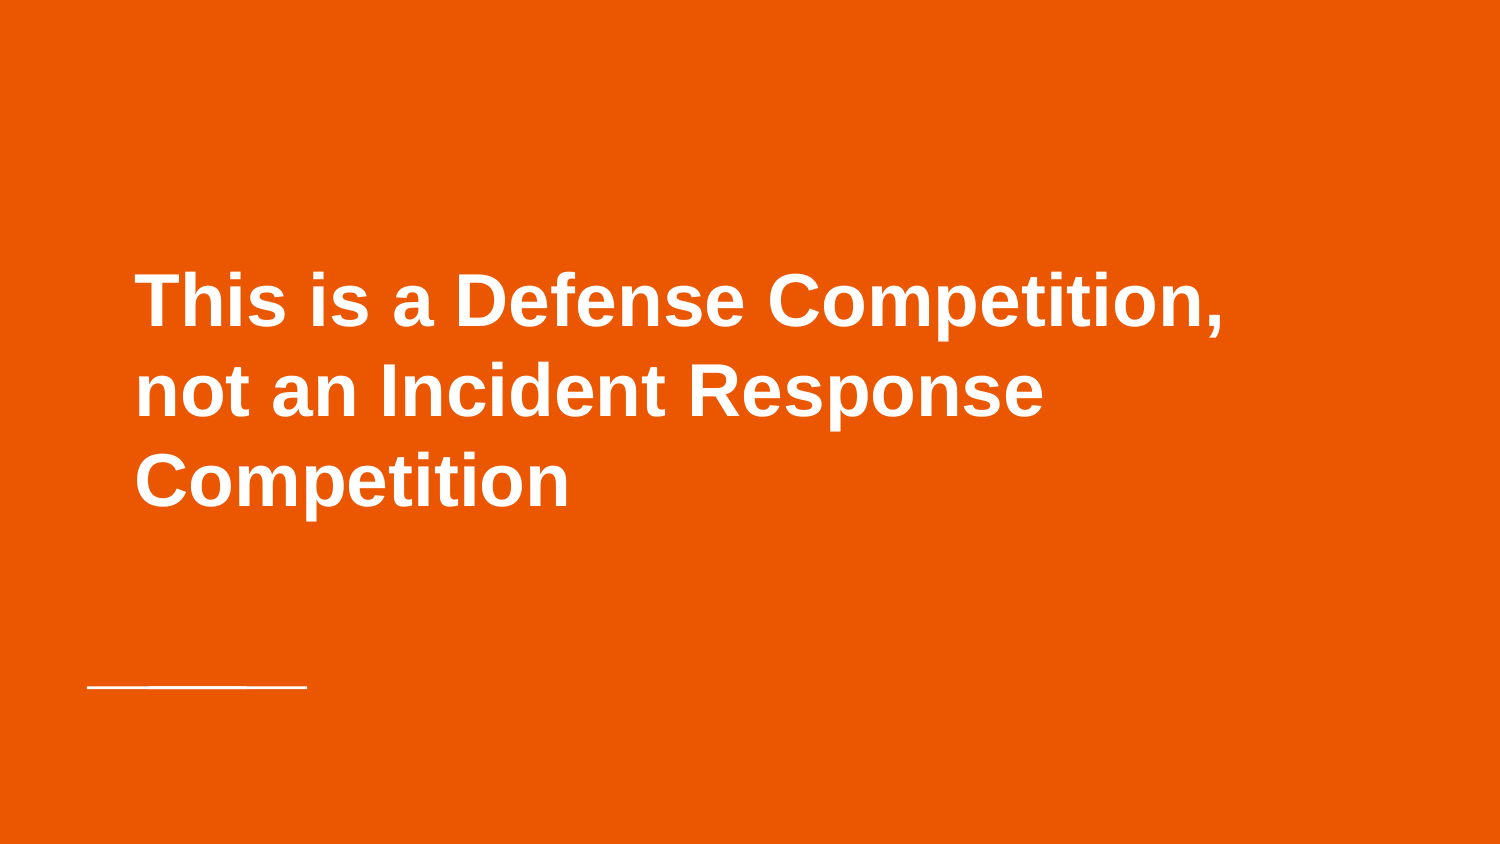

# This is a Defense Competition, not an Incident Response Competition